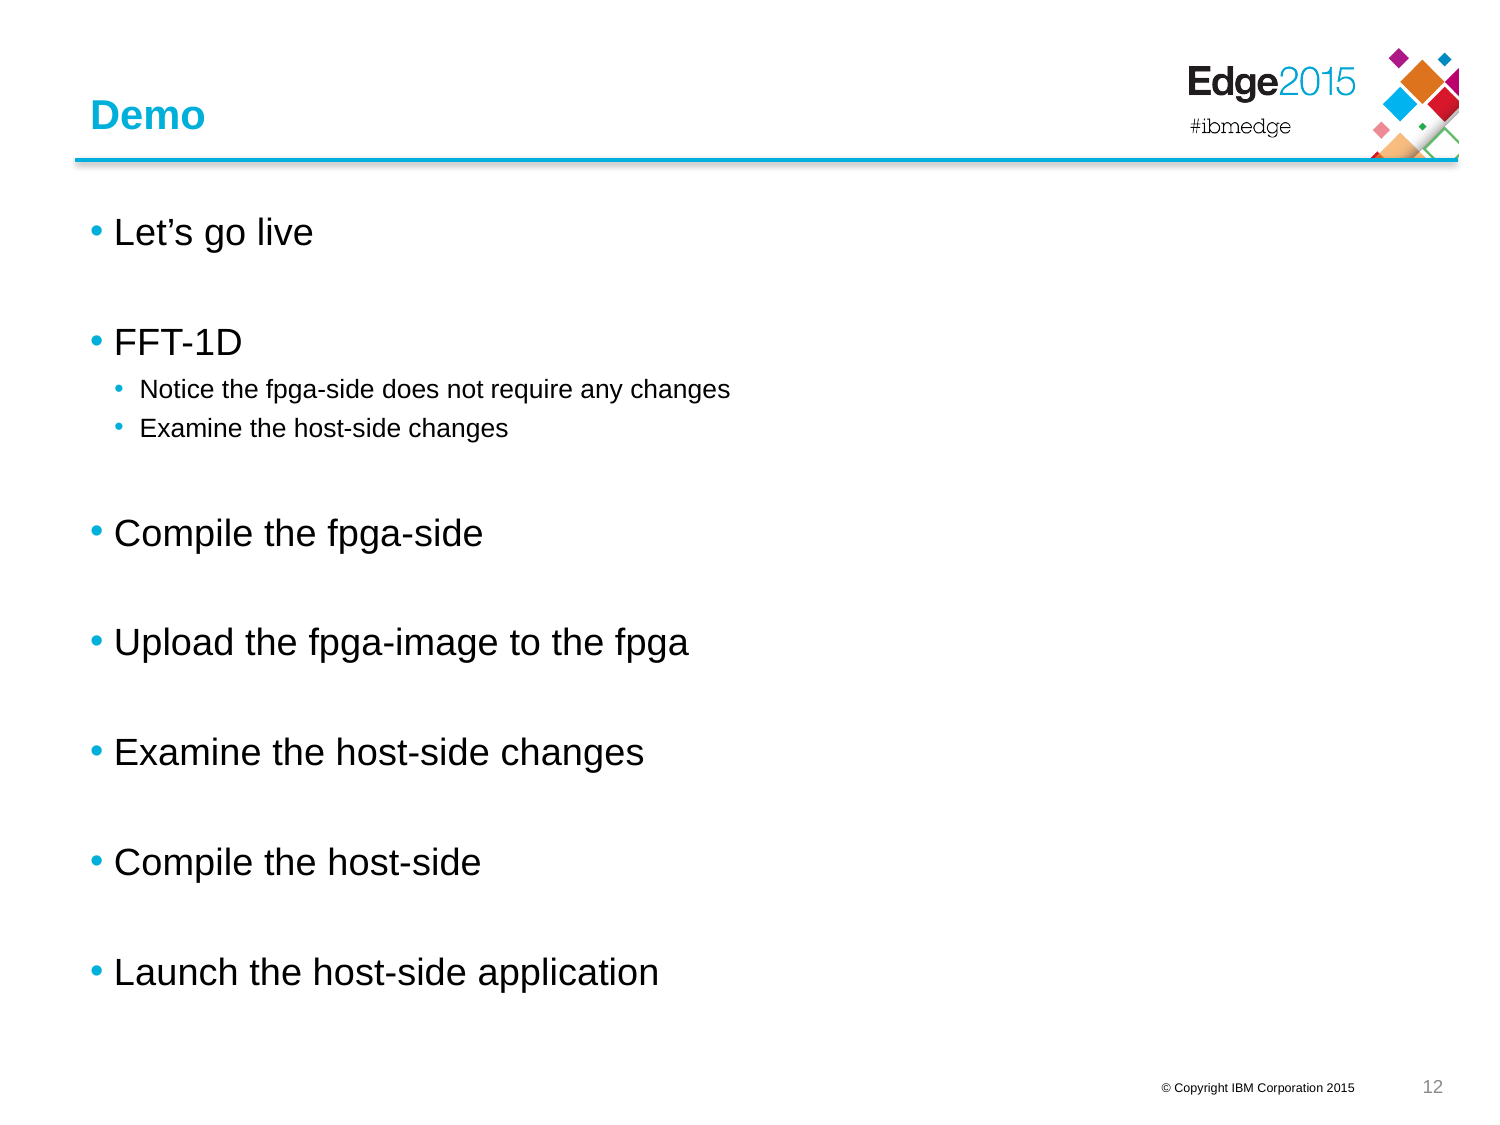

# Demo
Let’s go live

FFT-1D
Notice the fpga-side does not require any changes
Examine the host-side changes

Compile the fpga-side

Upload the fpga-image to the fpga

Examine the host-side changes

Compile the host-side

Launch the host-side application

12